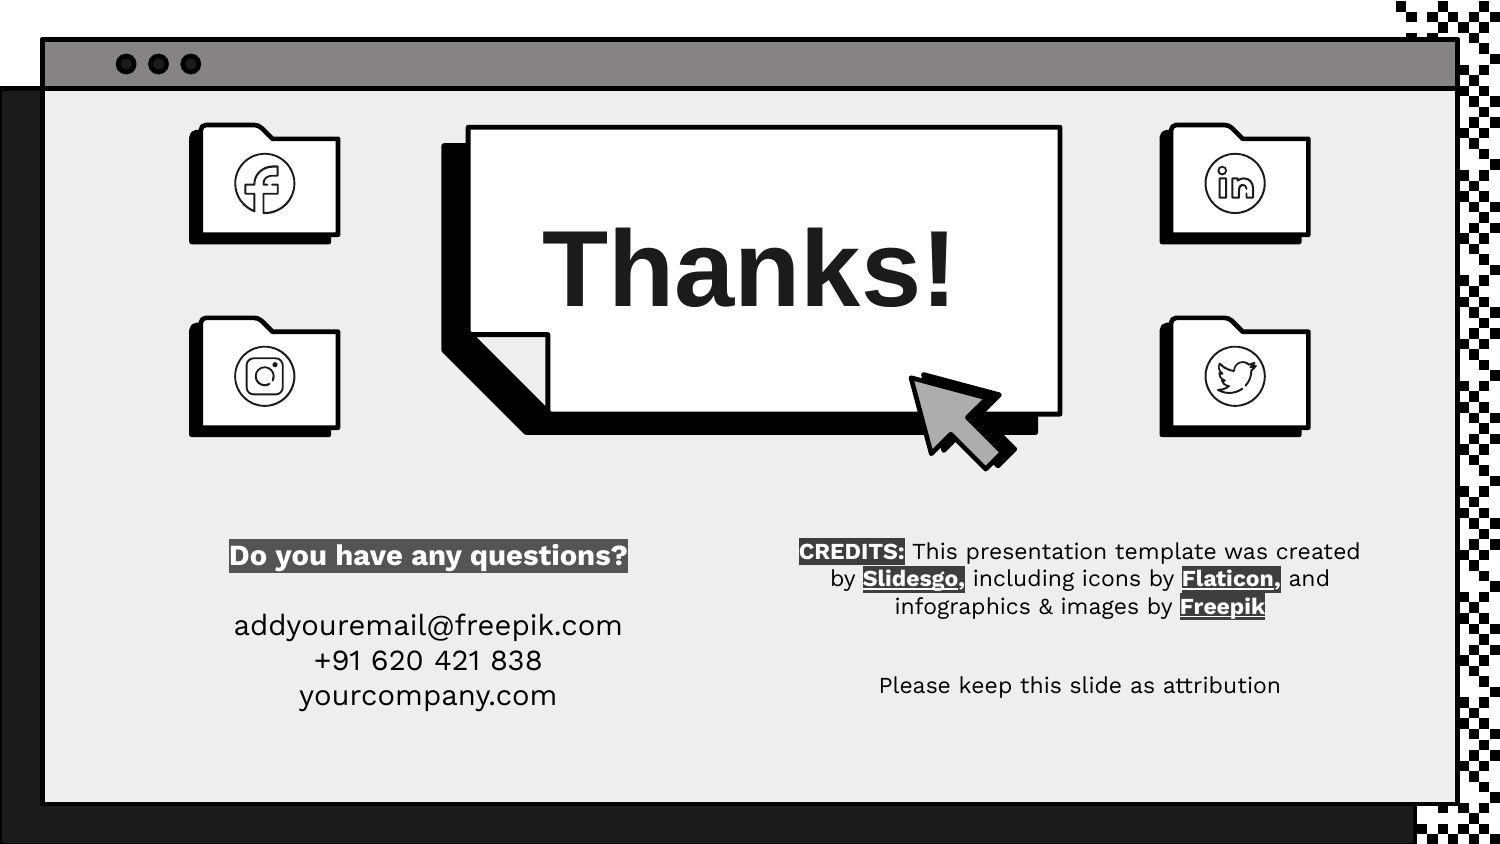

# Thanks!

Do you have any questions?

addyouremail@freepik.com
+91 620 421 838
yourcompany.com
Please keep this slide as attribution